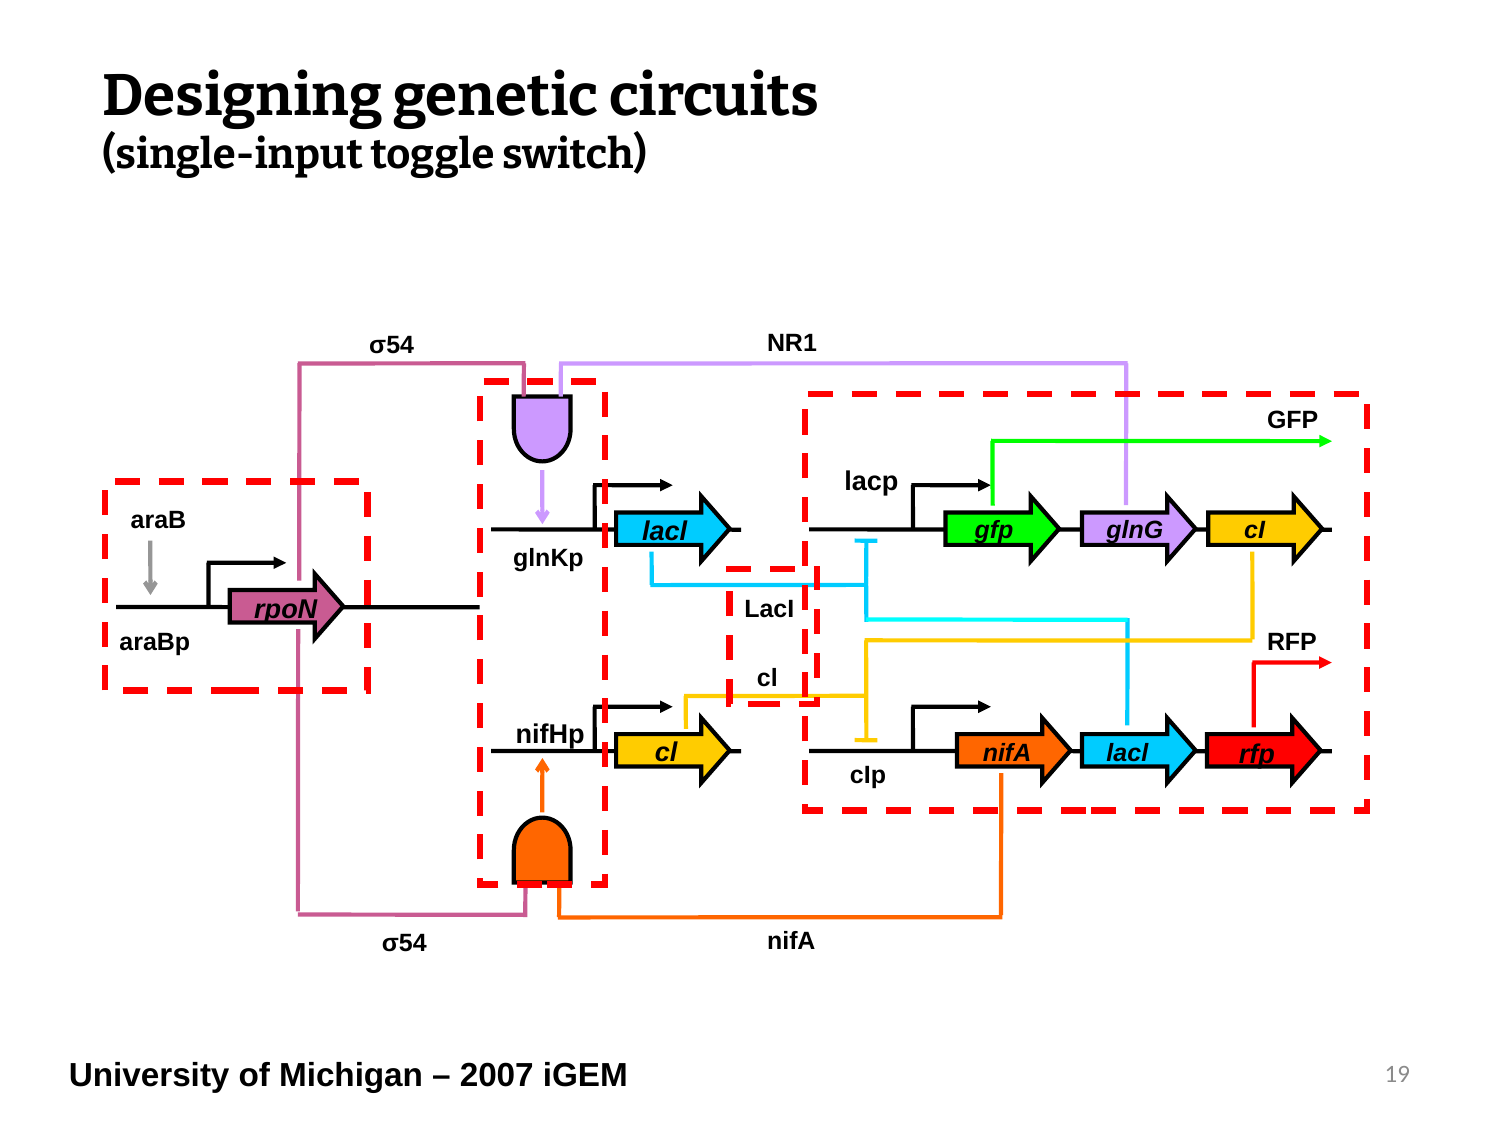

Designing genetic circuits
(single-input toggle switch)

NR1
σ54

GFP

lacp

araB
lacl
gfp
glnG
cI

glnKp

rpoN

LacI

araBp

RFP

cl

nifHp

cl
nifA
lacl
rfp

cIp

nifA
σ54
19
University of Michigan – 2007 iGEM